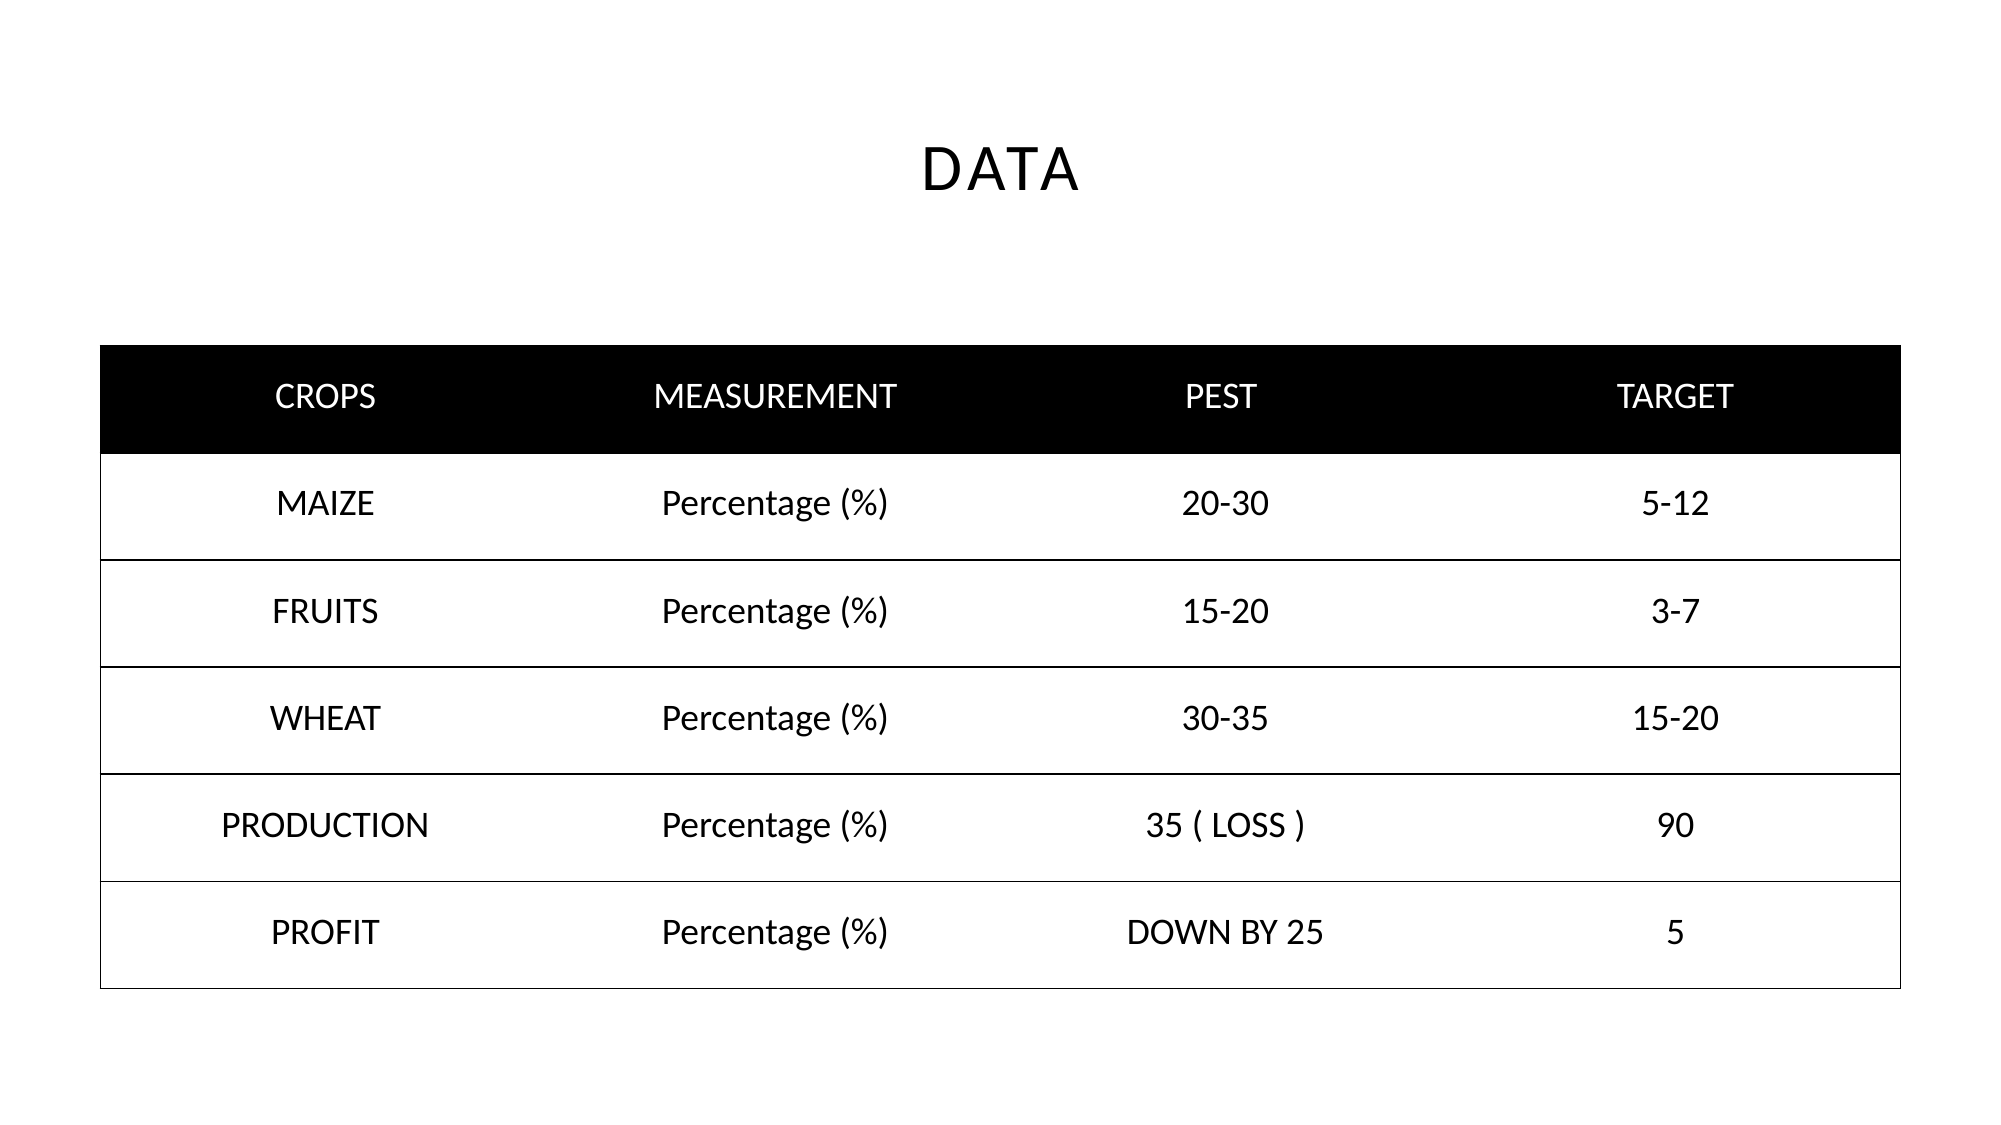

# DATA
| CROPS | MEASUREMENT | PEST | TARGET |
| --- | --- | --- | --- |
| MAIZE | Percentage (%) | 20-30 | 5-12 |
| FRUITS | Percentage (%) | 15-20 | 3-7 |
| WHEAT | Percentage (%) | 30-35 | 15-20 |
| PRODUCTION | Percentage (%) | 35 ( LOSS ) | 90 |
| PROFIT | Percentage (%) | DOWN BY 25 | 5 |